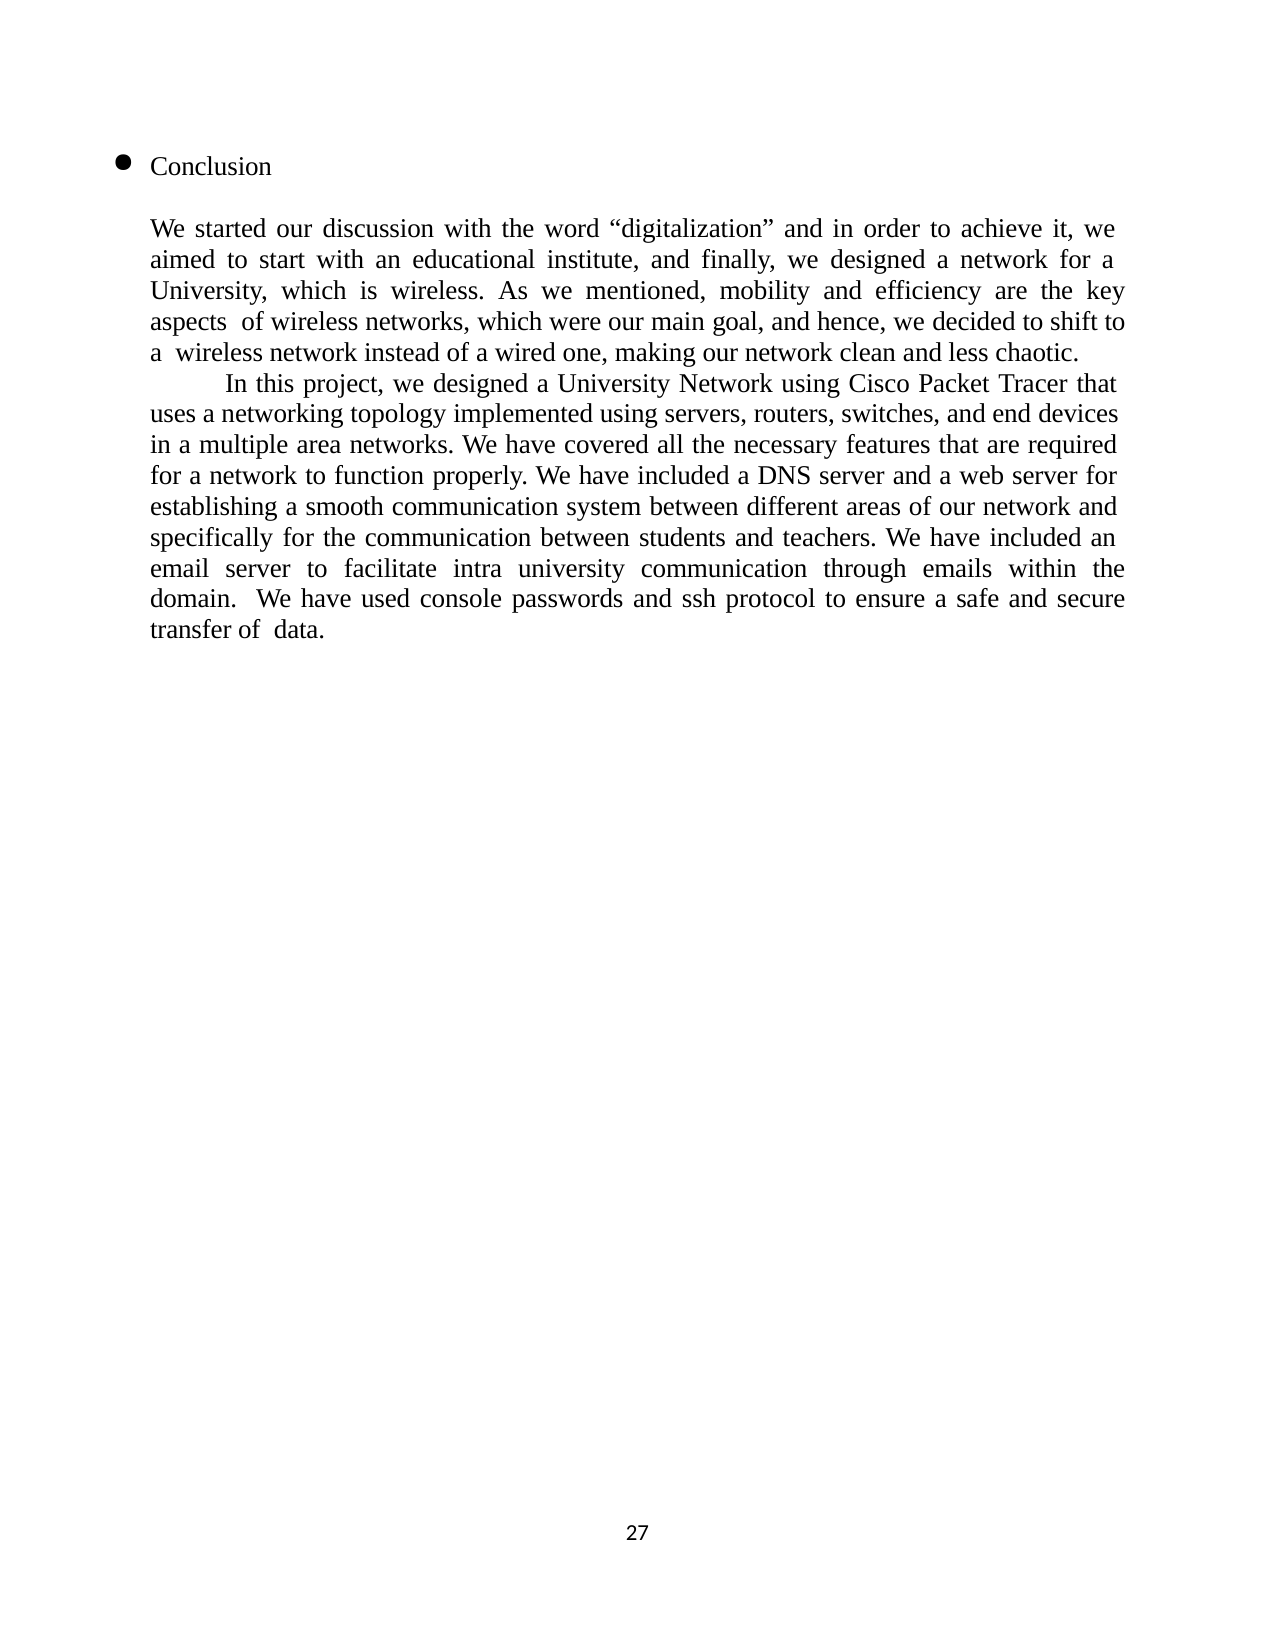

Conclusion

We started our discussion with the word “digitalization” and in order to achieve it, we  aimed to start with an educational institute, and finally, we designed a network for a  University, which is wireless. As we mentioned, mobility and efficiency are the key aspects  of wireless networks, which were our main goal, and hence, we decided to shift to a  wireless network instead of a wired one, making our network clean and less chaotic.
In this project, we designed a University Network using Cisco Packet Tracer that  uses a networking topology implemented using servers, routers, switches, and end devices  in a multiple area networks. We have covered all the necessary features that are required  for a network to function properly. We have included a DNS server and a web server for  establishing a smooth communication system between different areas of our network and  specifically for the communication between students and teachers. We have included an  email server to facilitate intra university communication through emails within the domain.  We have used console passwords and ssh protocol to ensure a safe and secure transfer of  data.
27